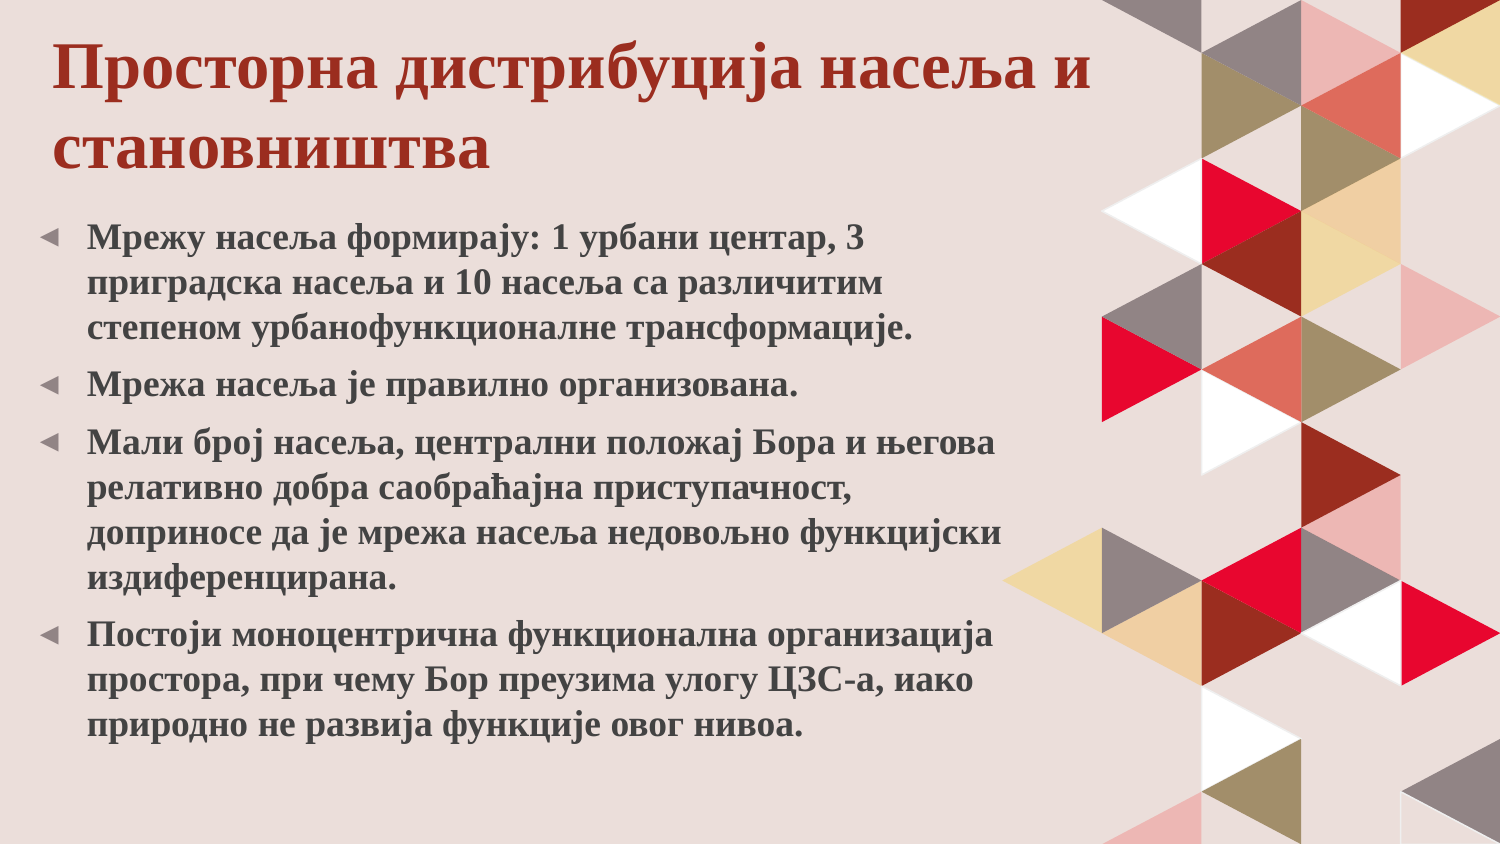

Просторна дистрибуција насеља и становништва
Мрежу насеља формирају: 1 урбани центар, 3 приградска насеља и 10 насеља са различитим степеном урбанофункционалне трансформације.
Мрежа насеља је правилно организована.
Мали број насеља, централни положај Бора и његова релативно добра саобраћајна приступачност, доприносе да је мрежа насеља недовољно функцијски издиференцирана.
Постоји моноцентрична функционална организација простора, при чему Бор преузима улогу ЦЗС-а, иако природно не развија функције овог нивоа.